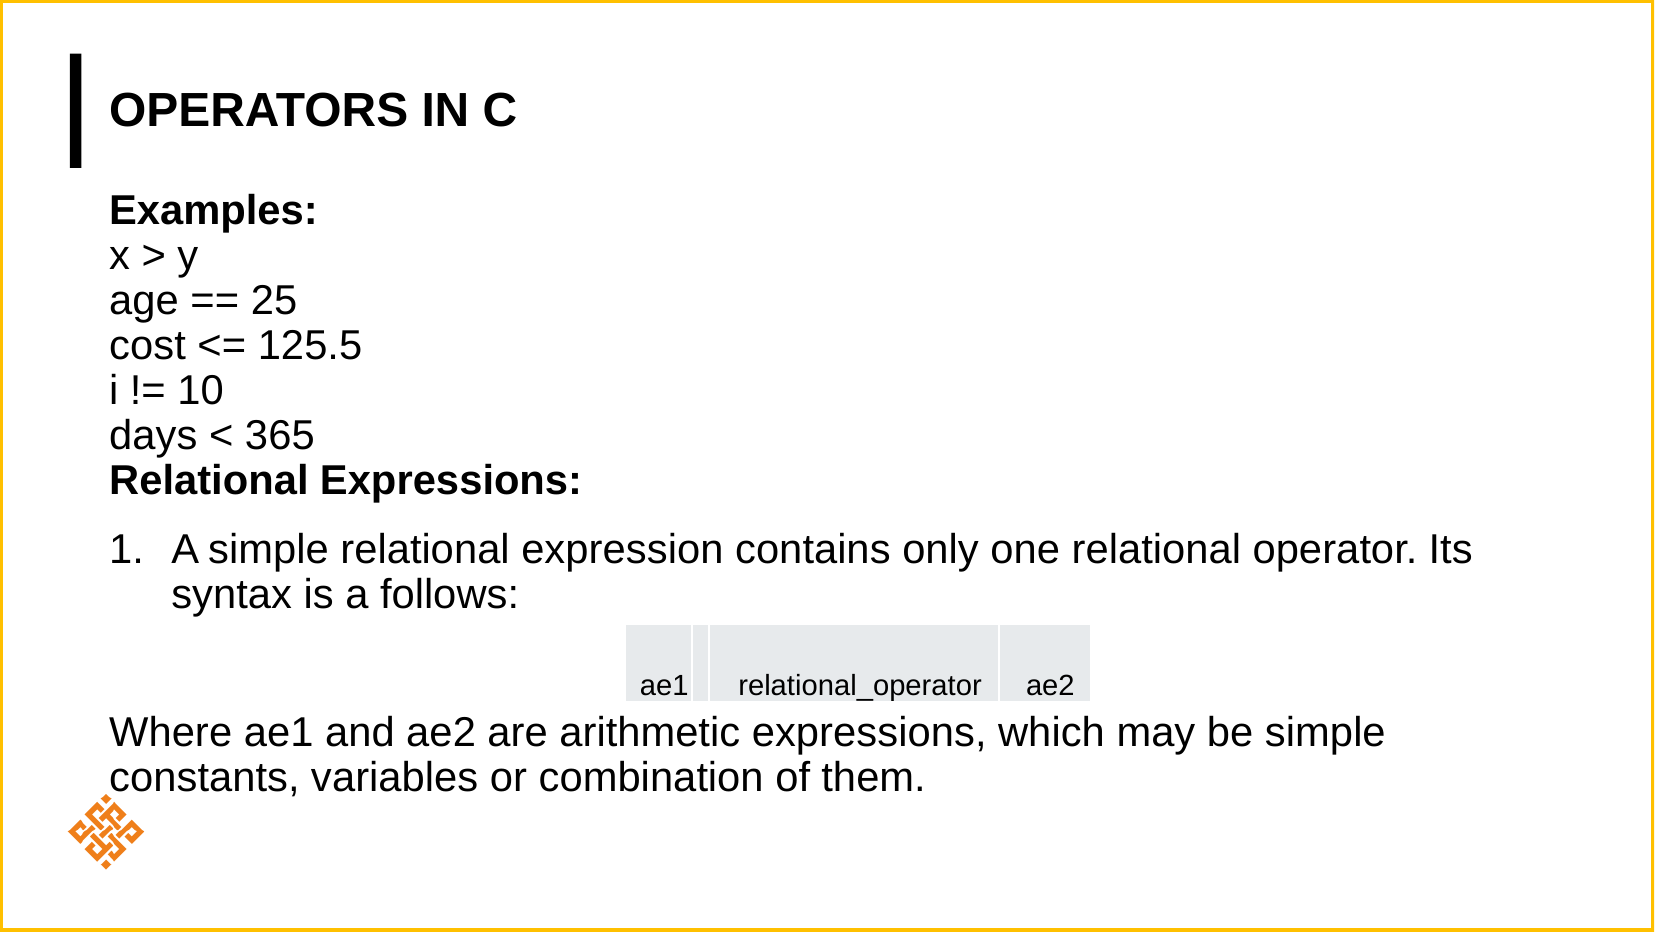

# Operators in c
Examples:
x > y
age == 25
cost <= 125.5
i != 10
days < 365
Relational Expressions:
A simple relational expression contains only one relational operator. Its syntax is a follows:

Where ae1 and ae2 are arithmetic expressions, which may be simple constants, variables or combination of them.

| ae1 |  | relational\_operator | ae2 |
| --- | --- | --- | --- |